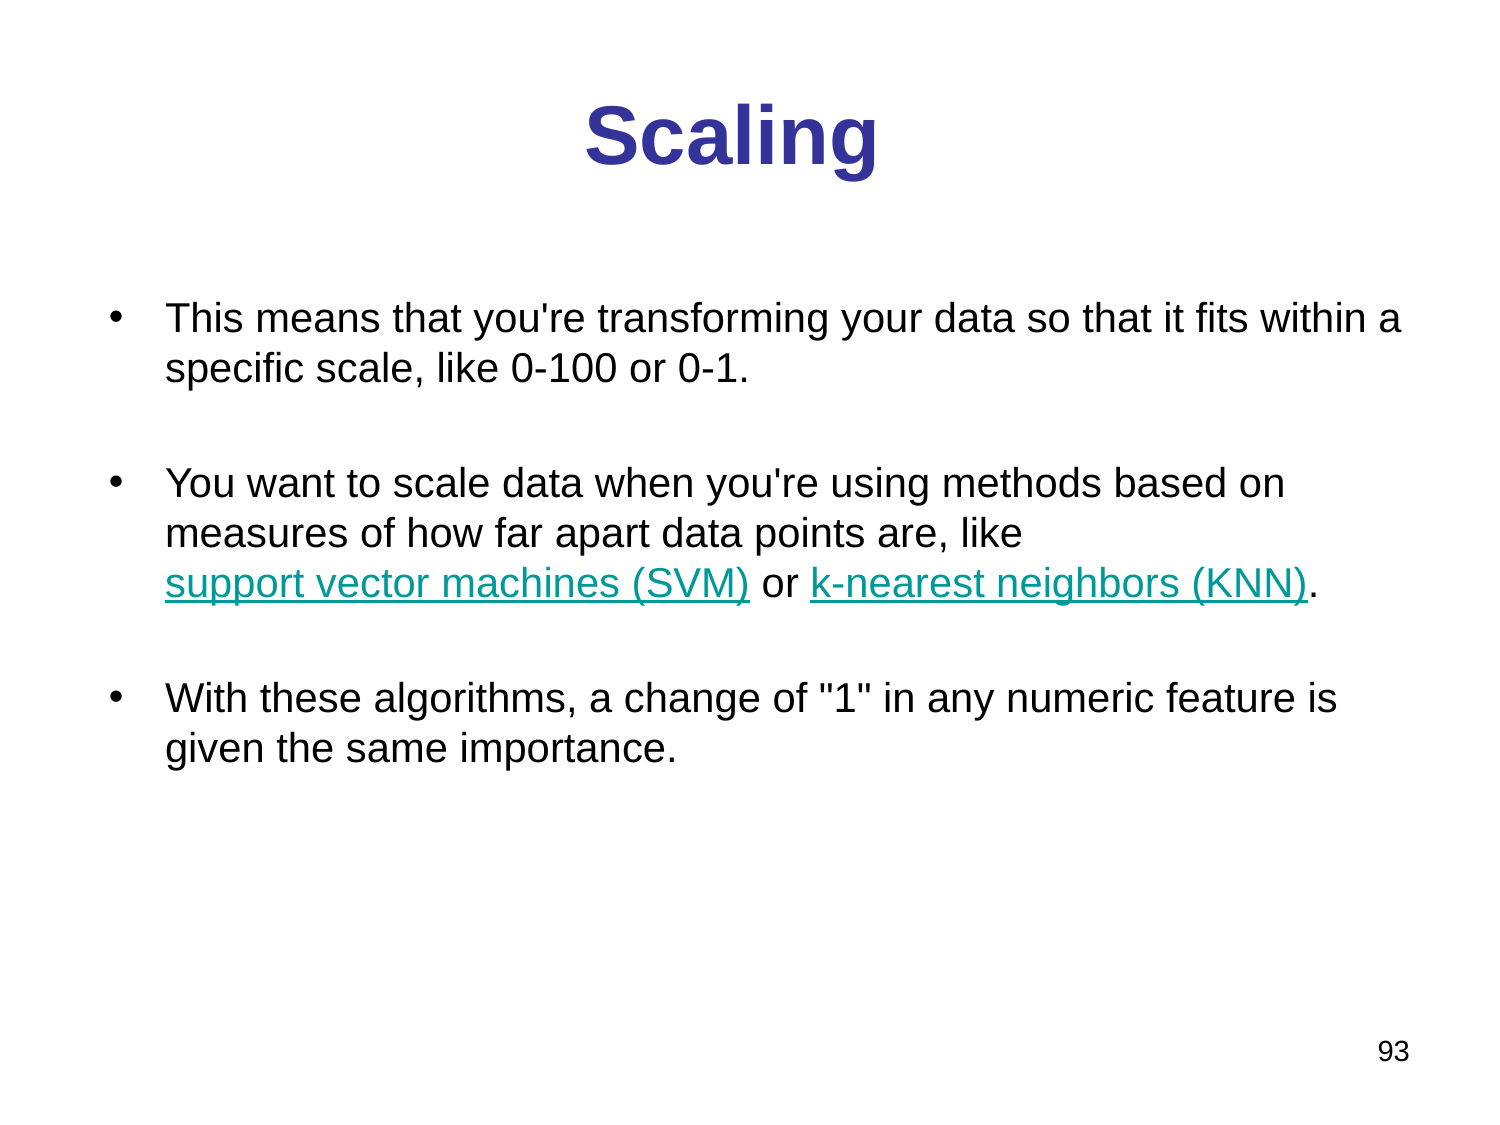

# Scaling

This means that you're transforming your data so that it fits within a specific scale, like 0-100 or 0-1.

You want to scale data when you're using methods based on measures of how far apart data points are, like support vector machines (SVM) or k-nearest neighbors (KNN).

With these algorithms, a change of "1" in any numeric feature is given the same importance.
93